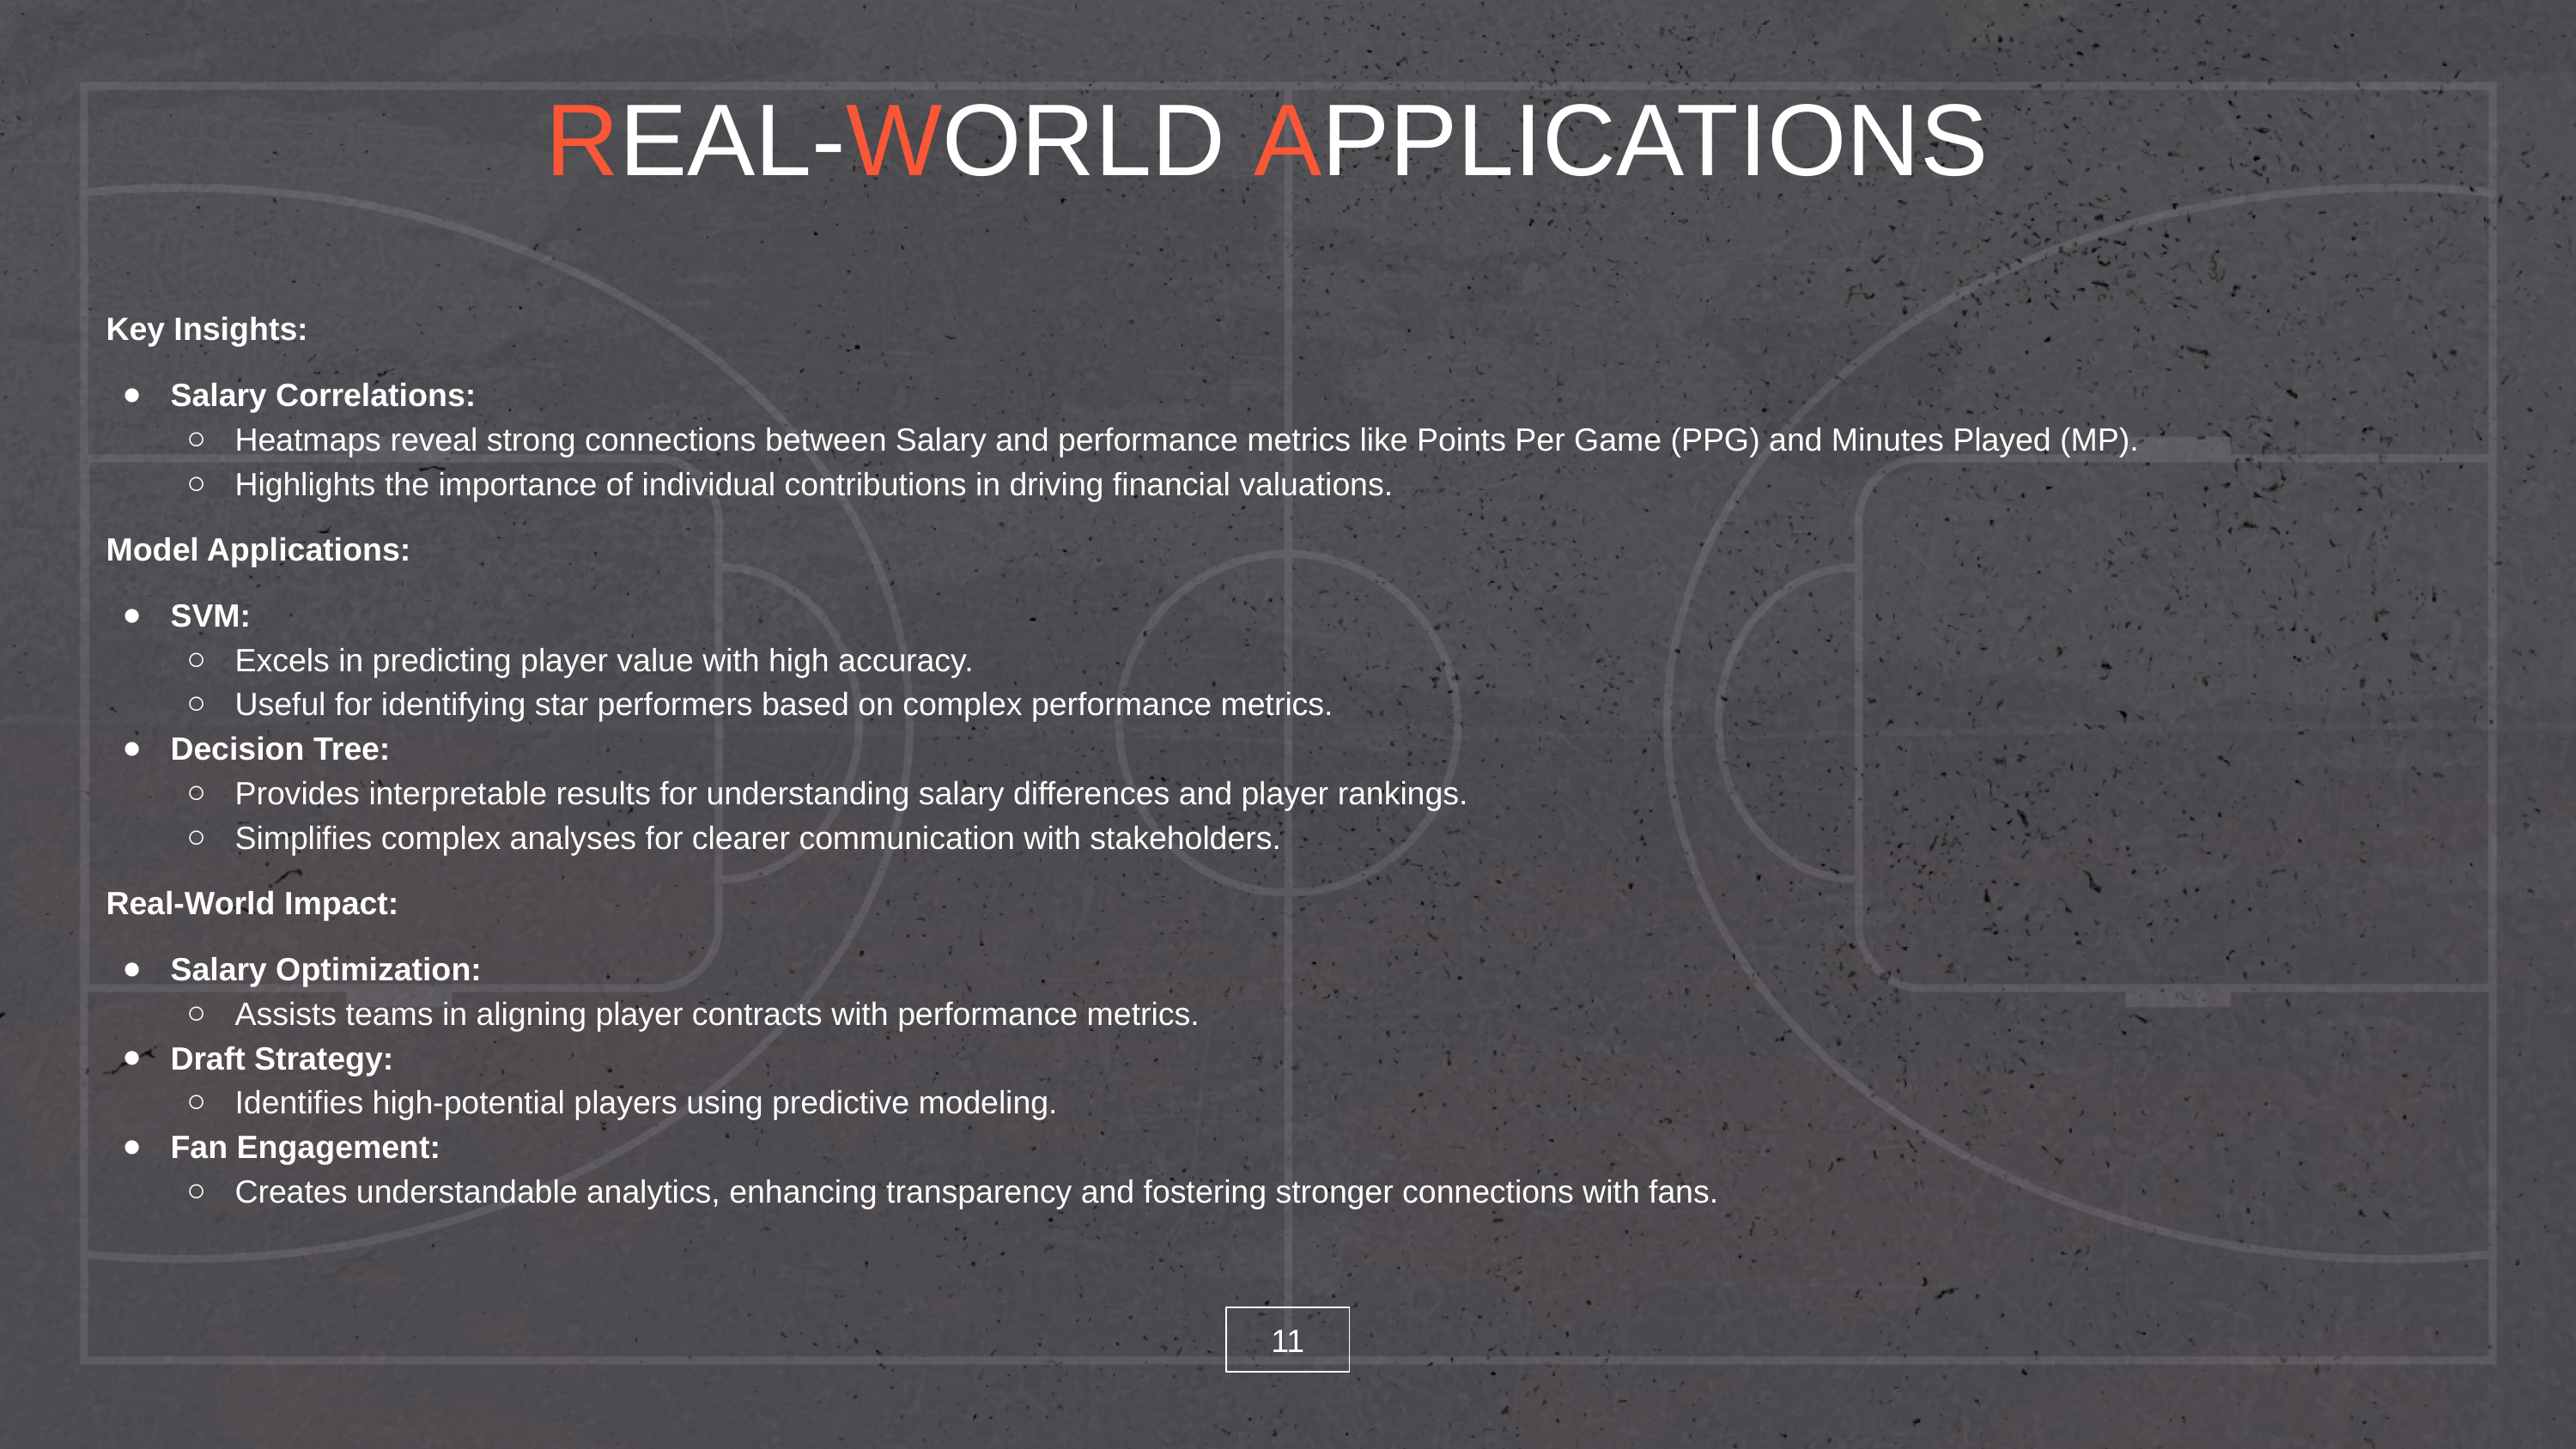

REAL-WORLD APPLICATIONS
Key Insights:
Salary Correlations:
Heatmaps reveal strong connections between Salary and performance metrics like Points Per Game (PPG) and Minutes Played (MP).
Highlights the importance of individual contributions in driving financial valuations.
Model Applications:
SVM:
Excels in predicting player value with high accuracy.
Useful for identifying star performers based on complex performance metrics.
Decision Tree:
Provides interpretable results for understanding salary differences and player rankings.
Simplifies complex analyses for clearer communication with stakeholders.
Real-World Impact:
Salary Optimization:
Assists teams in aligning player contracts with performance metrics.
Draft Strategy:
Identifies high-potential players using predictive modeling.
Fan Engagement:
Creates understandable analytics, enhancing transparency and fostering stronger connections with fans.

11